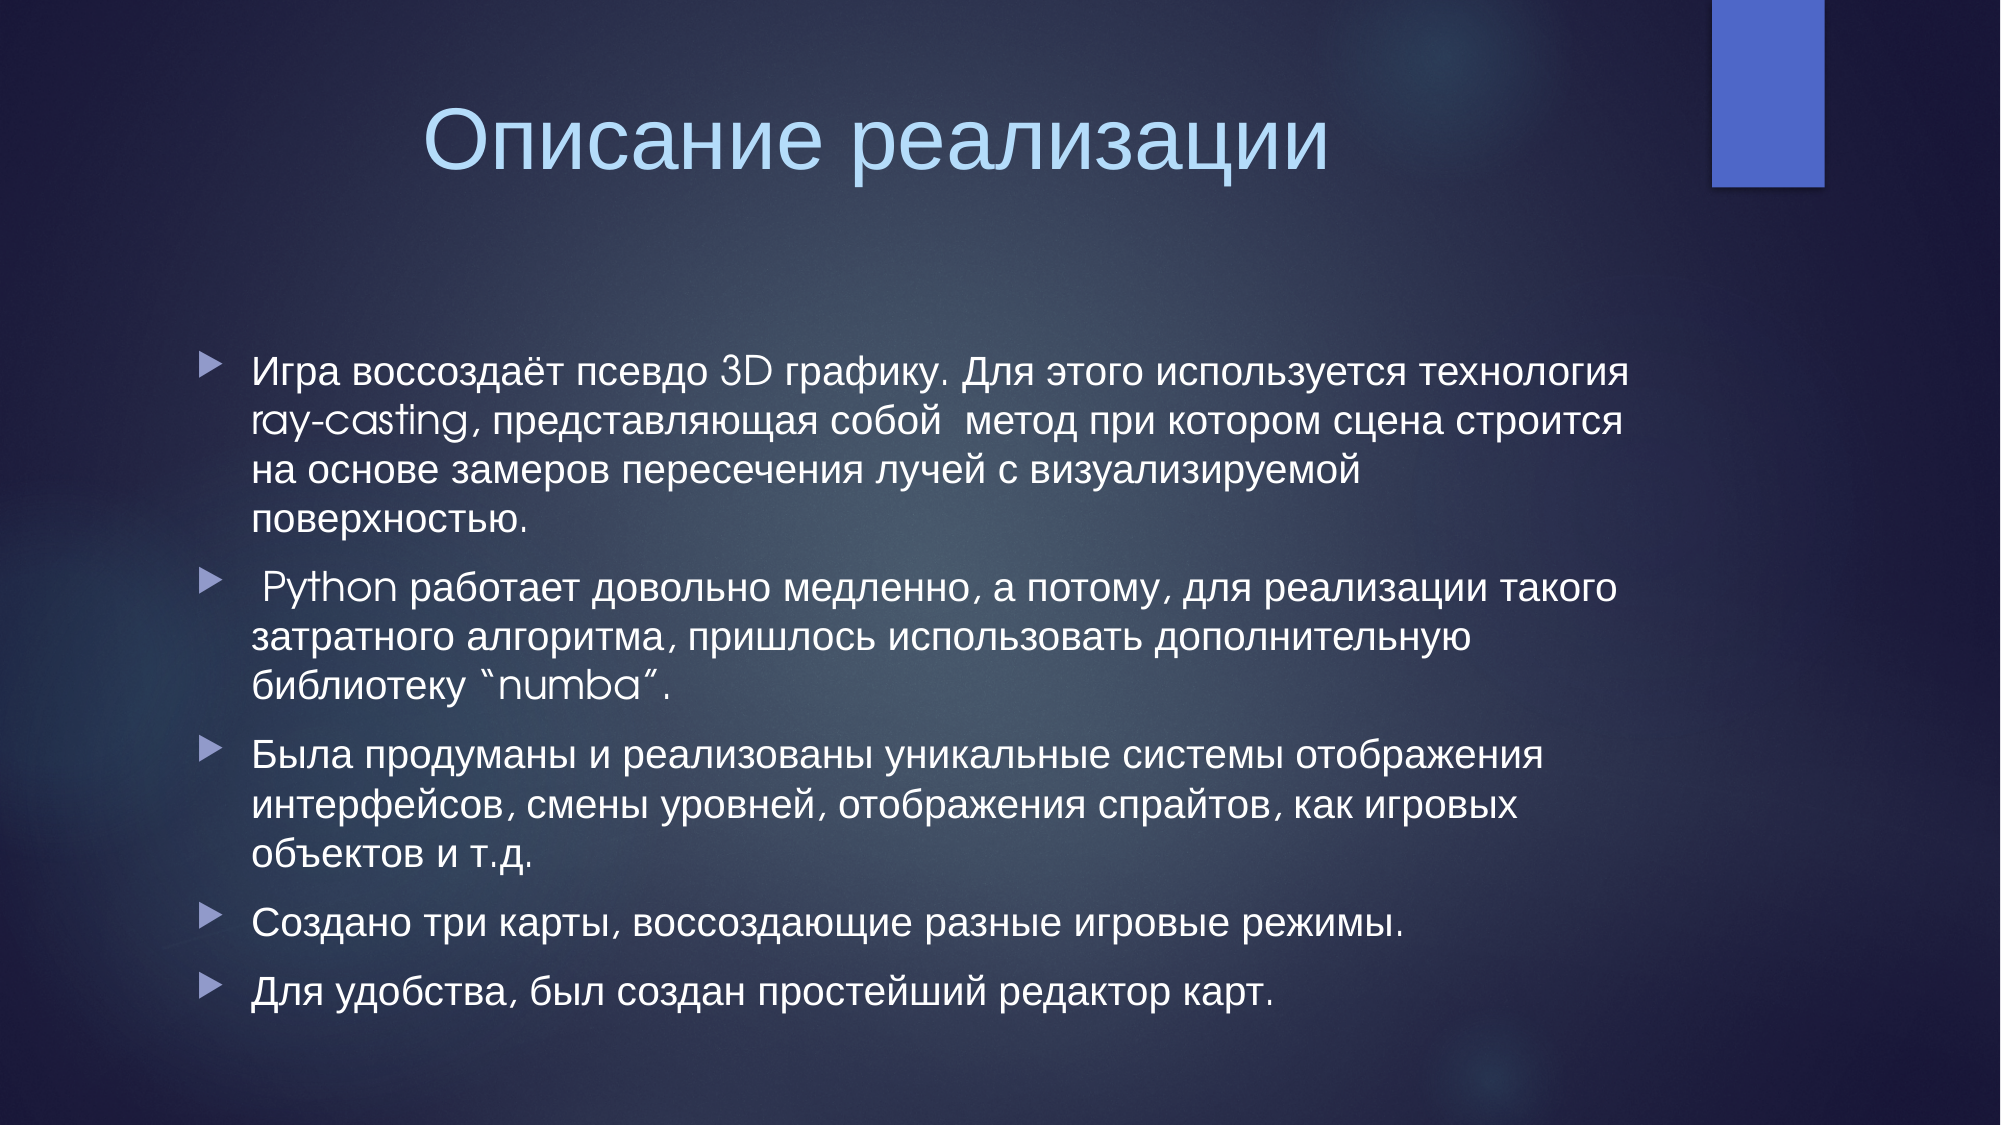

# Описание реализации
Игра воссоздаёт псевдо 3D графику. Для этого используется технология ray-casting, представляющая собой  метод при котором сцена строится на основе замеров пересечения лучей с визуализируемой поверхностью.
 Python работает довольно медленно, а потому, для реализации такого затратного алгоритма, пришлось использовать дополнительную библиотеку “numba”.
Была продуманы и реализованы уникальные системы отображения интерфейсов, смены уровней, отображения спрайтов, как игровых объектов и т.д.
Создано три карты, воссоздающие разные игровые режимы.
Для удобства, был создан простейший редактор карт.